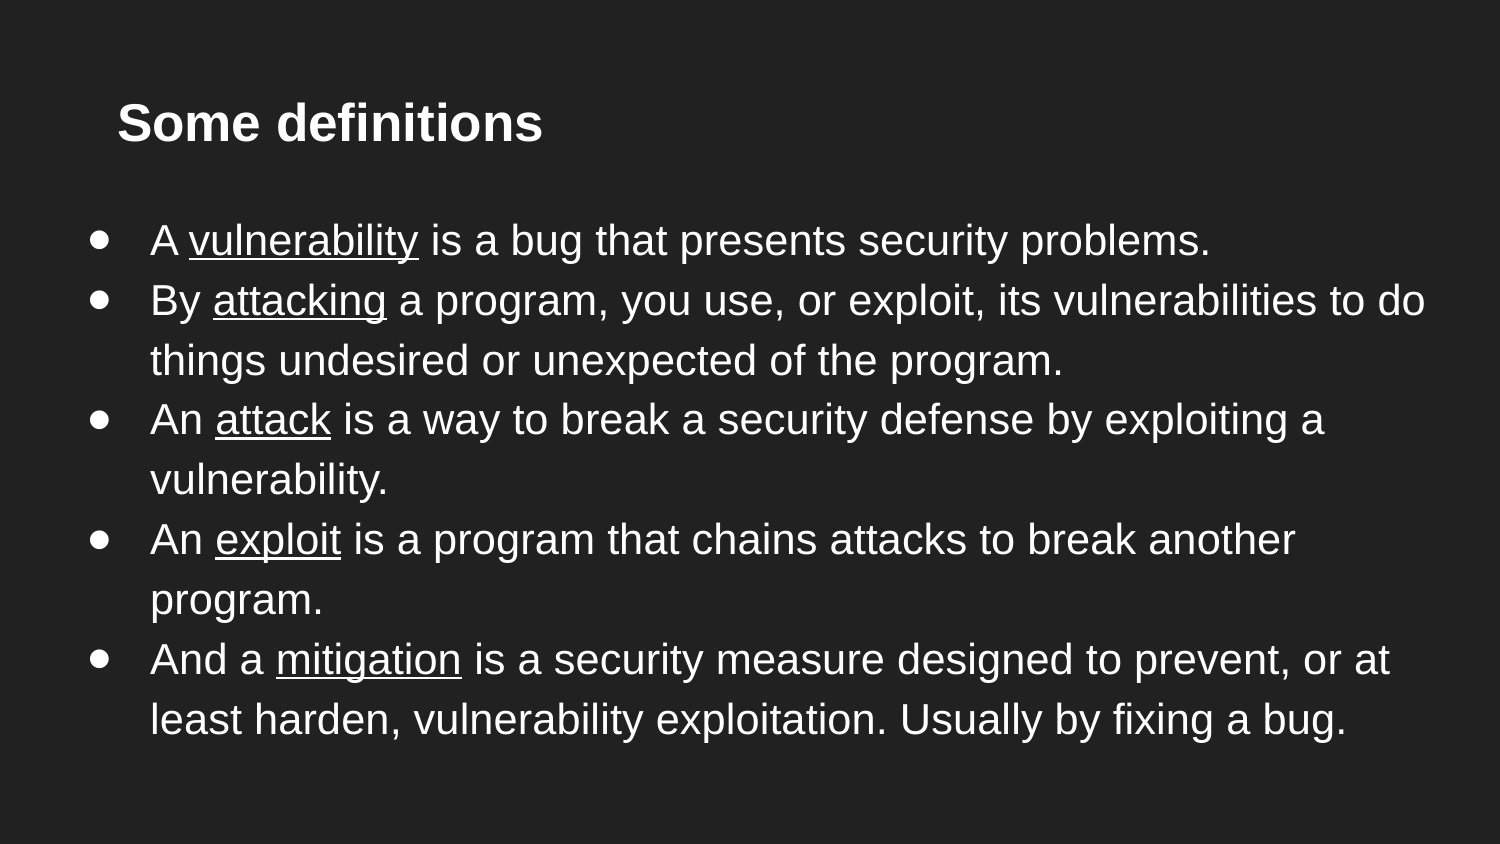

# Some definitions
A vulnerability is a bug that presents security problems.
By attacking a program, you use, or exploit, its vulnerabilities to do things undesired or unexpected of the program.
An attack is a way to break a security defense by exploiting a vulnerability.
An exploit is a program that chains attacks to break another program.
And a mitigation is a security measure designed to prevent, or at least harden, vulnerability exploitation. Usually by fixing a bug.